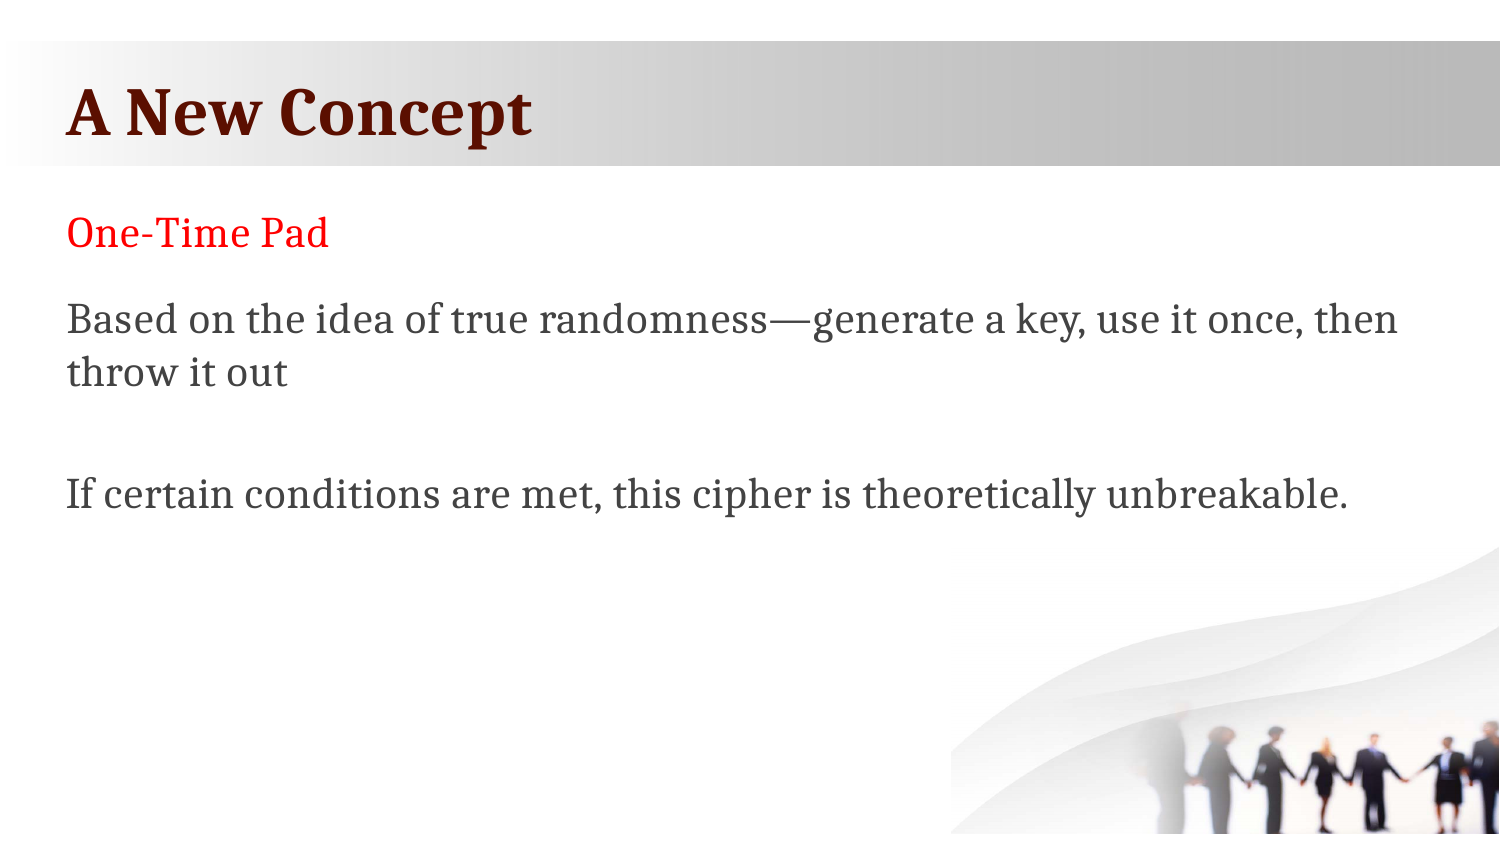

# A New Concept
One-Time Pad
Based on the idea of true randomness—generate a key, use it once, then throw it out

If certain conditions are met, this cipher is theoretically unbreakable.